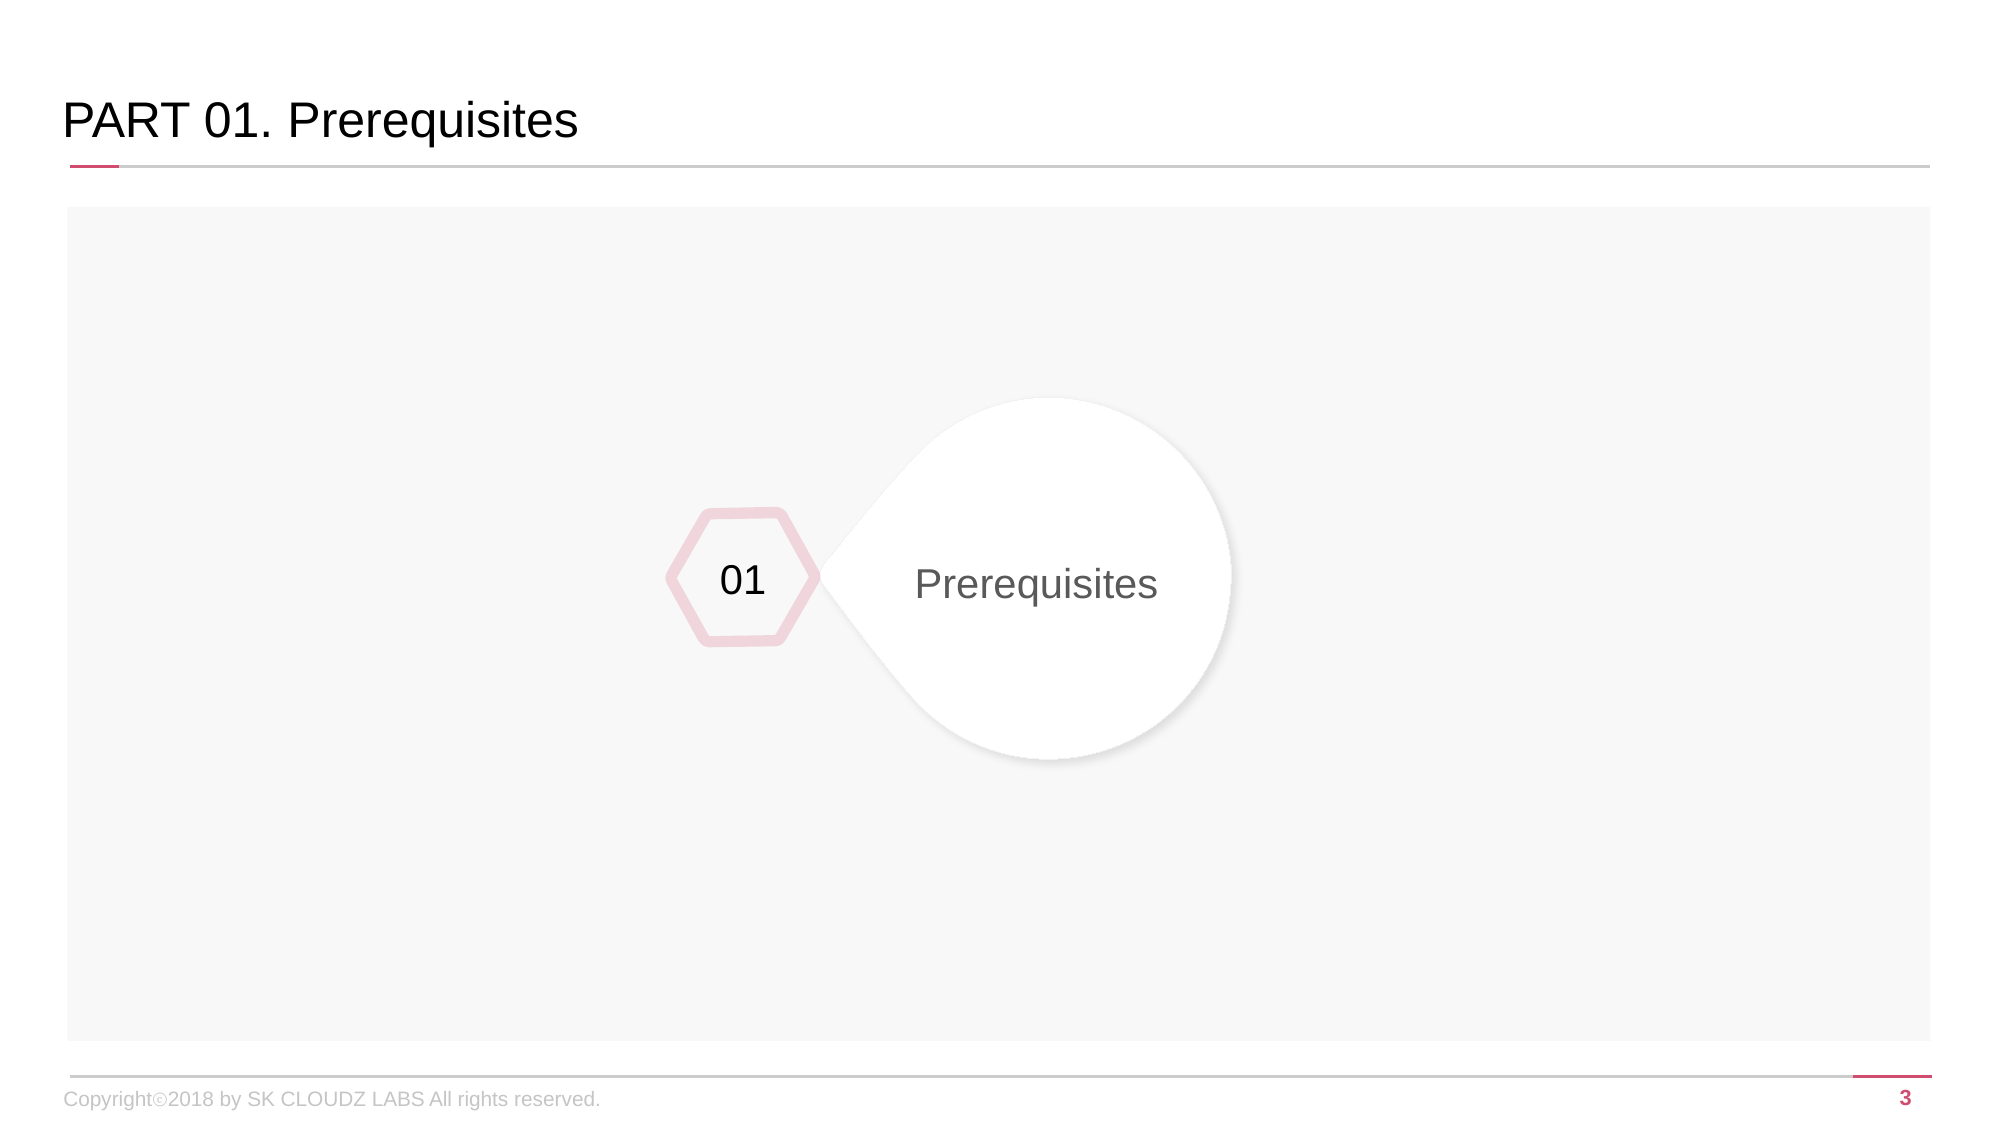

PART 01. Prerequisites

Prerequisites
01
Copyrightⓒ2018 by SK CLOUDZ LABS All rights reserved.